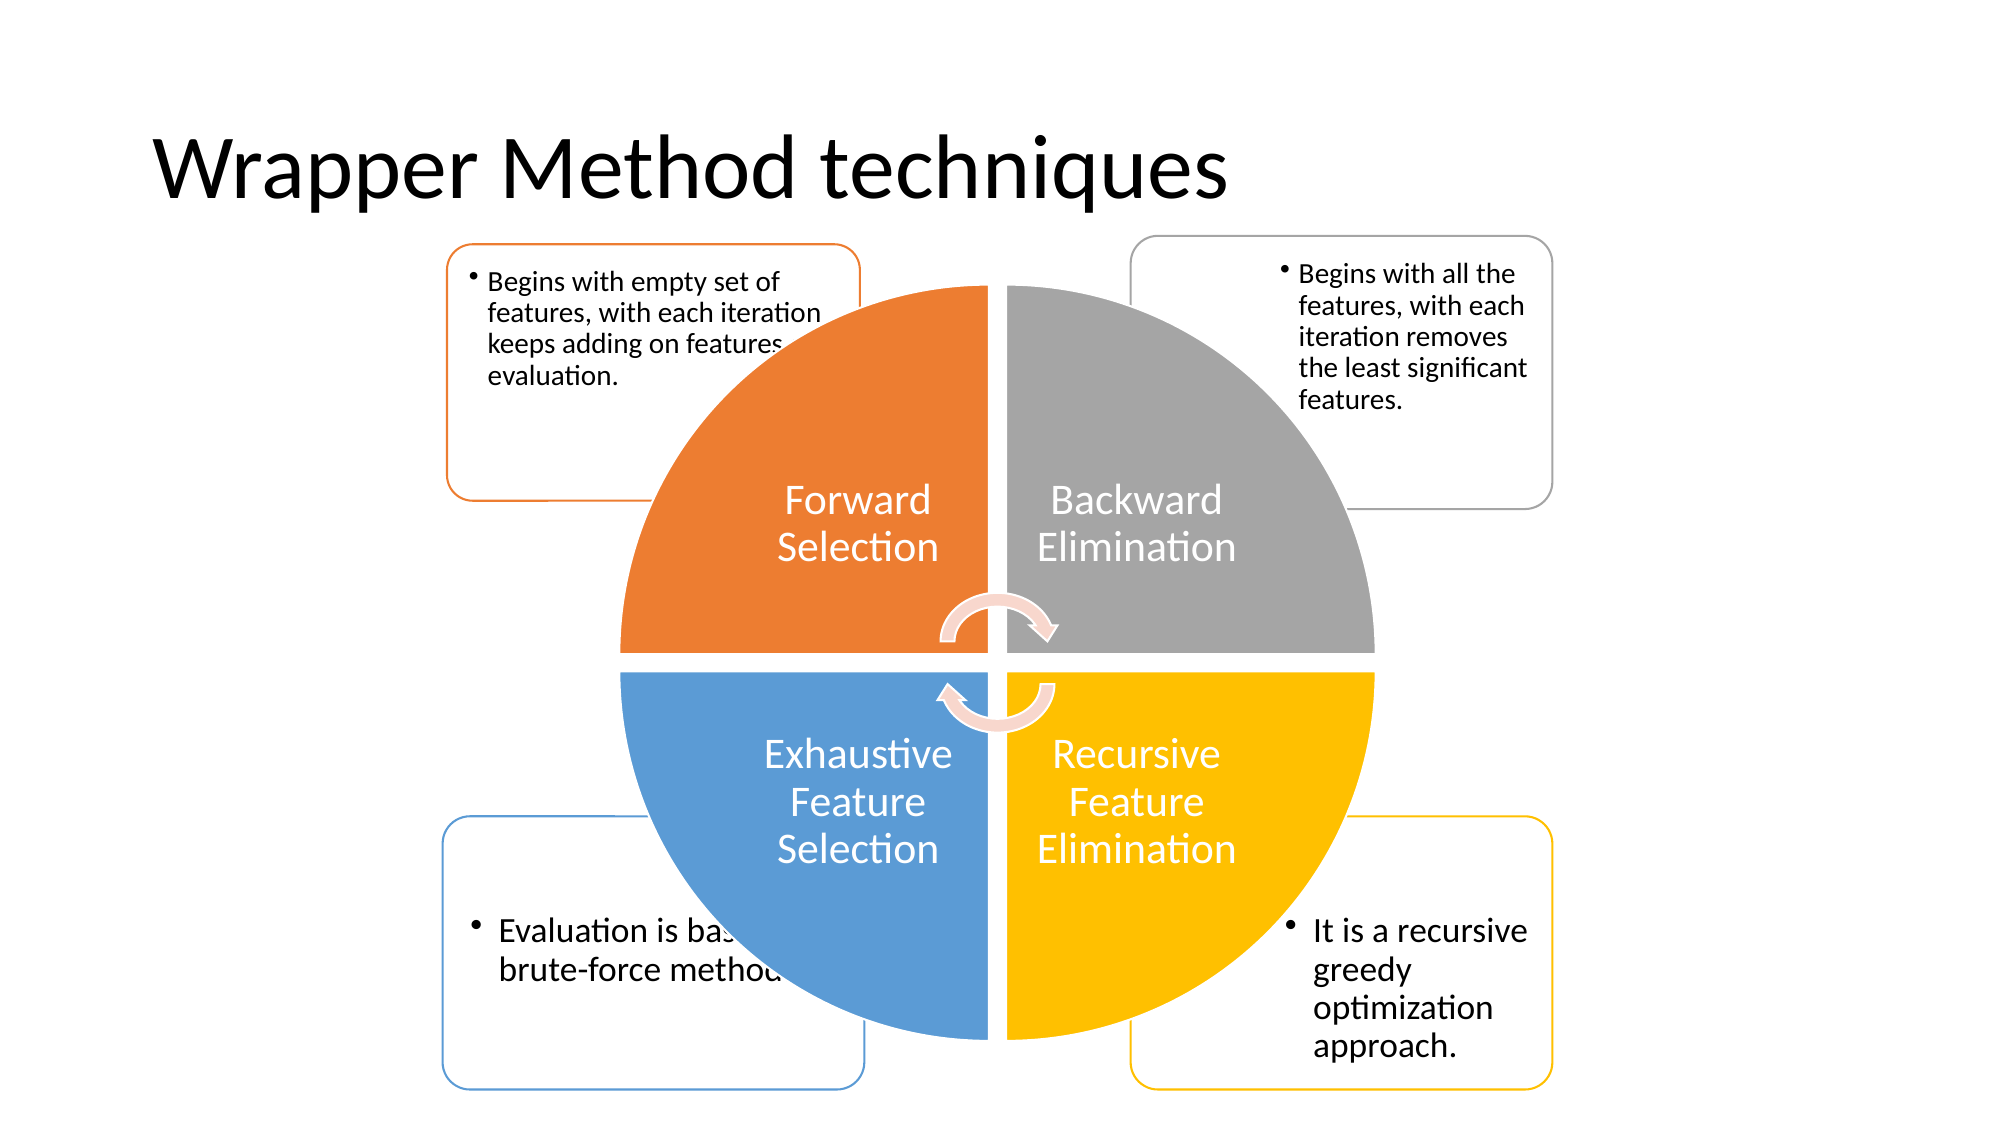

# Wrapper Method techniques
It is a recursive greedy optimization approach.
Evaluation is based on brute-force method.
Begins with all the features, with each iteration removes the least significant features.
Begins with empty set of features, with each iteration keeps adding on features and evaluation.
Forward Selection
Backward Elimination
Recursive Feature Elimination
Exhaustive Feature Selection